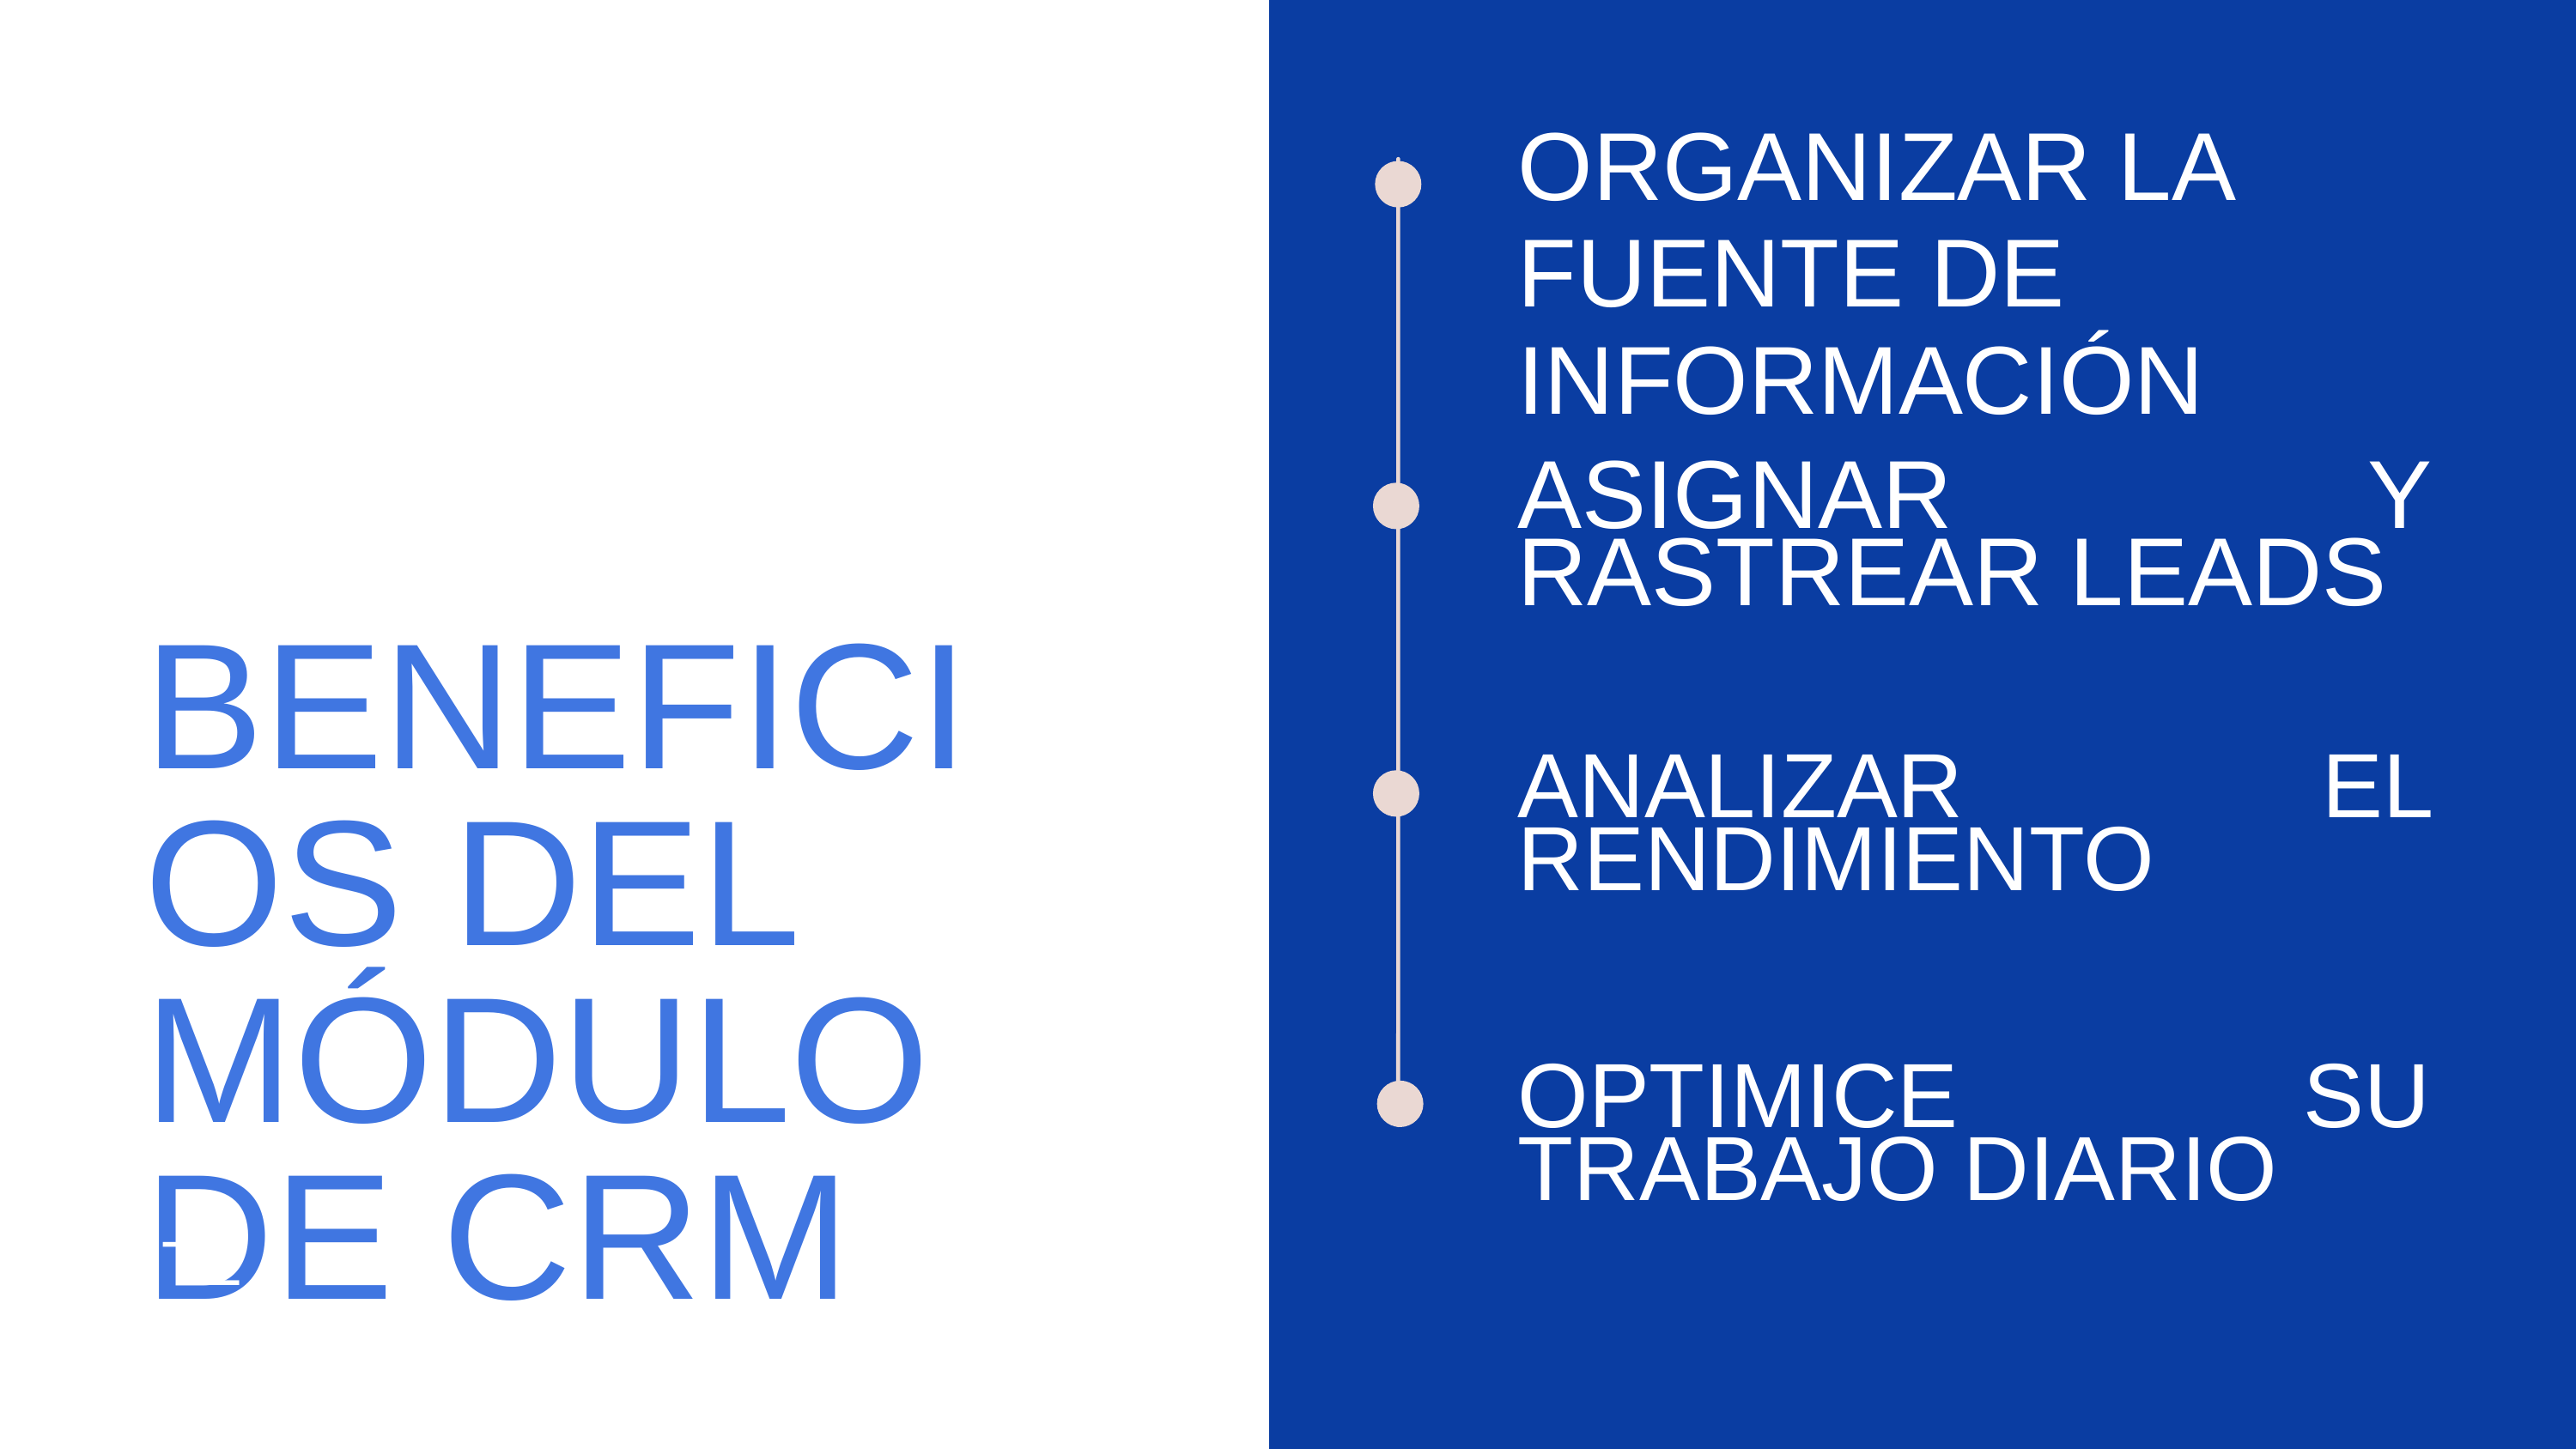

ORGANIZAR LA FUENTE DE INFORMACIÓN

ASIGNAR Y RASTREAR LEADS

BENEFICIOS DEL MÓDULO DE CRM

ANALIZAR EL RENDIMIENTO

OPTIMICE SU TRABAJO DIARIO

 TE